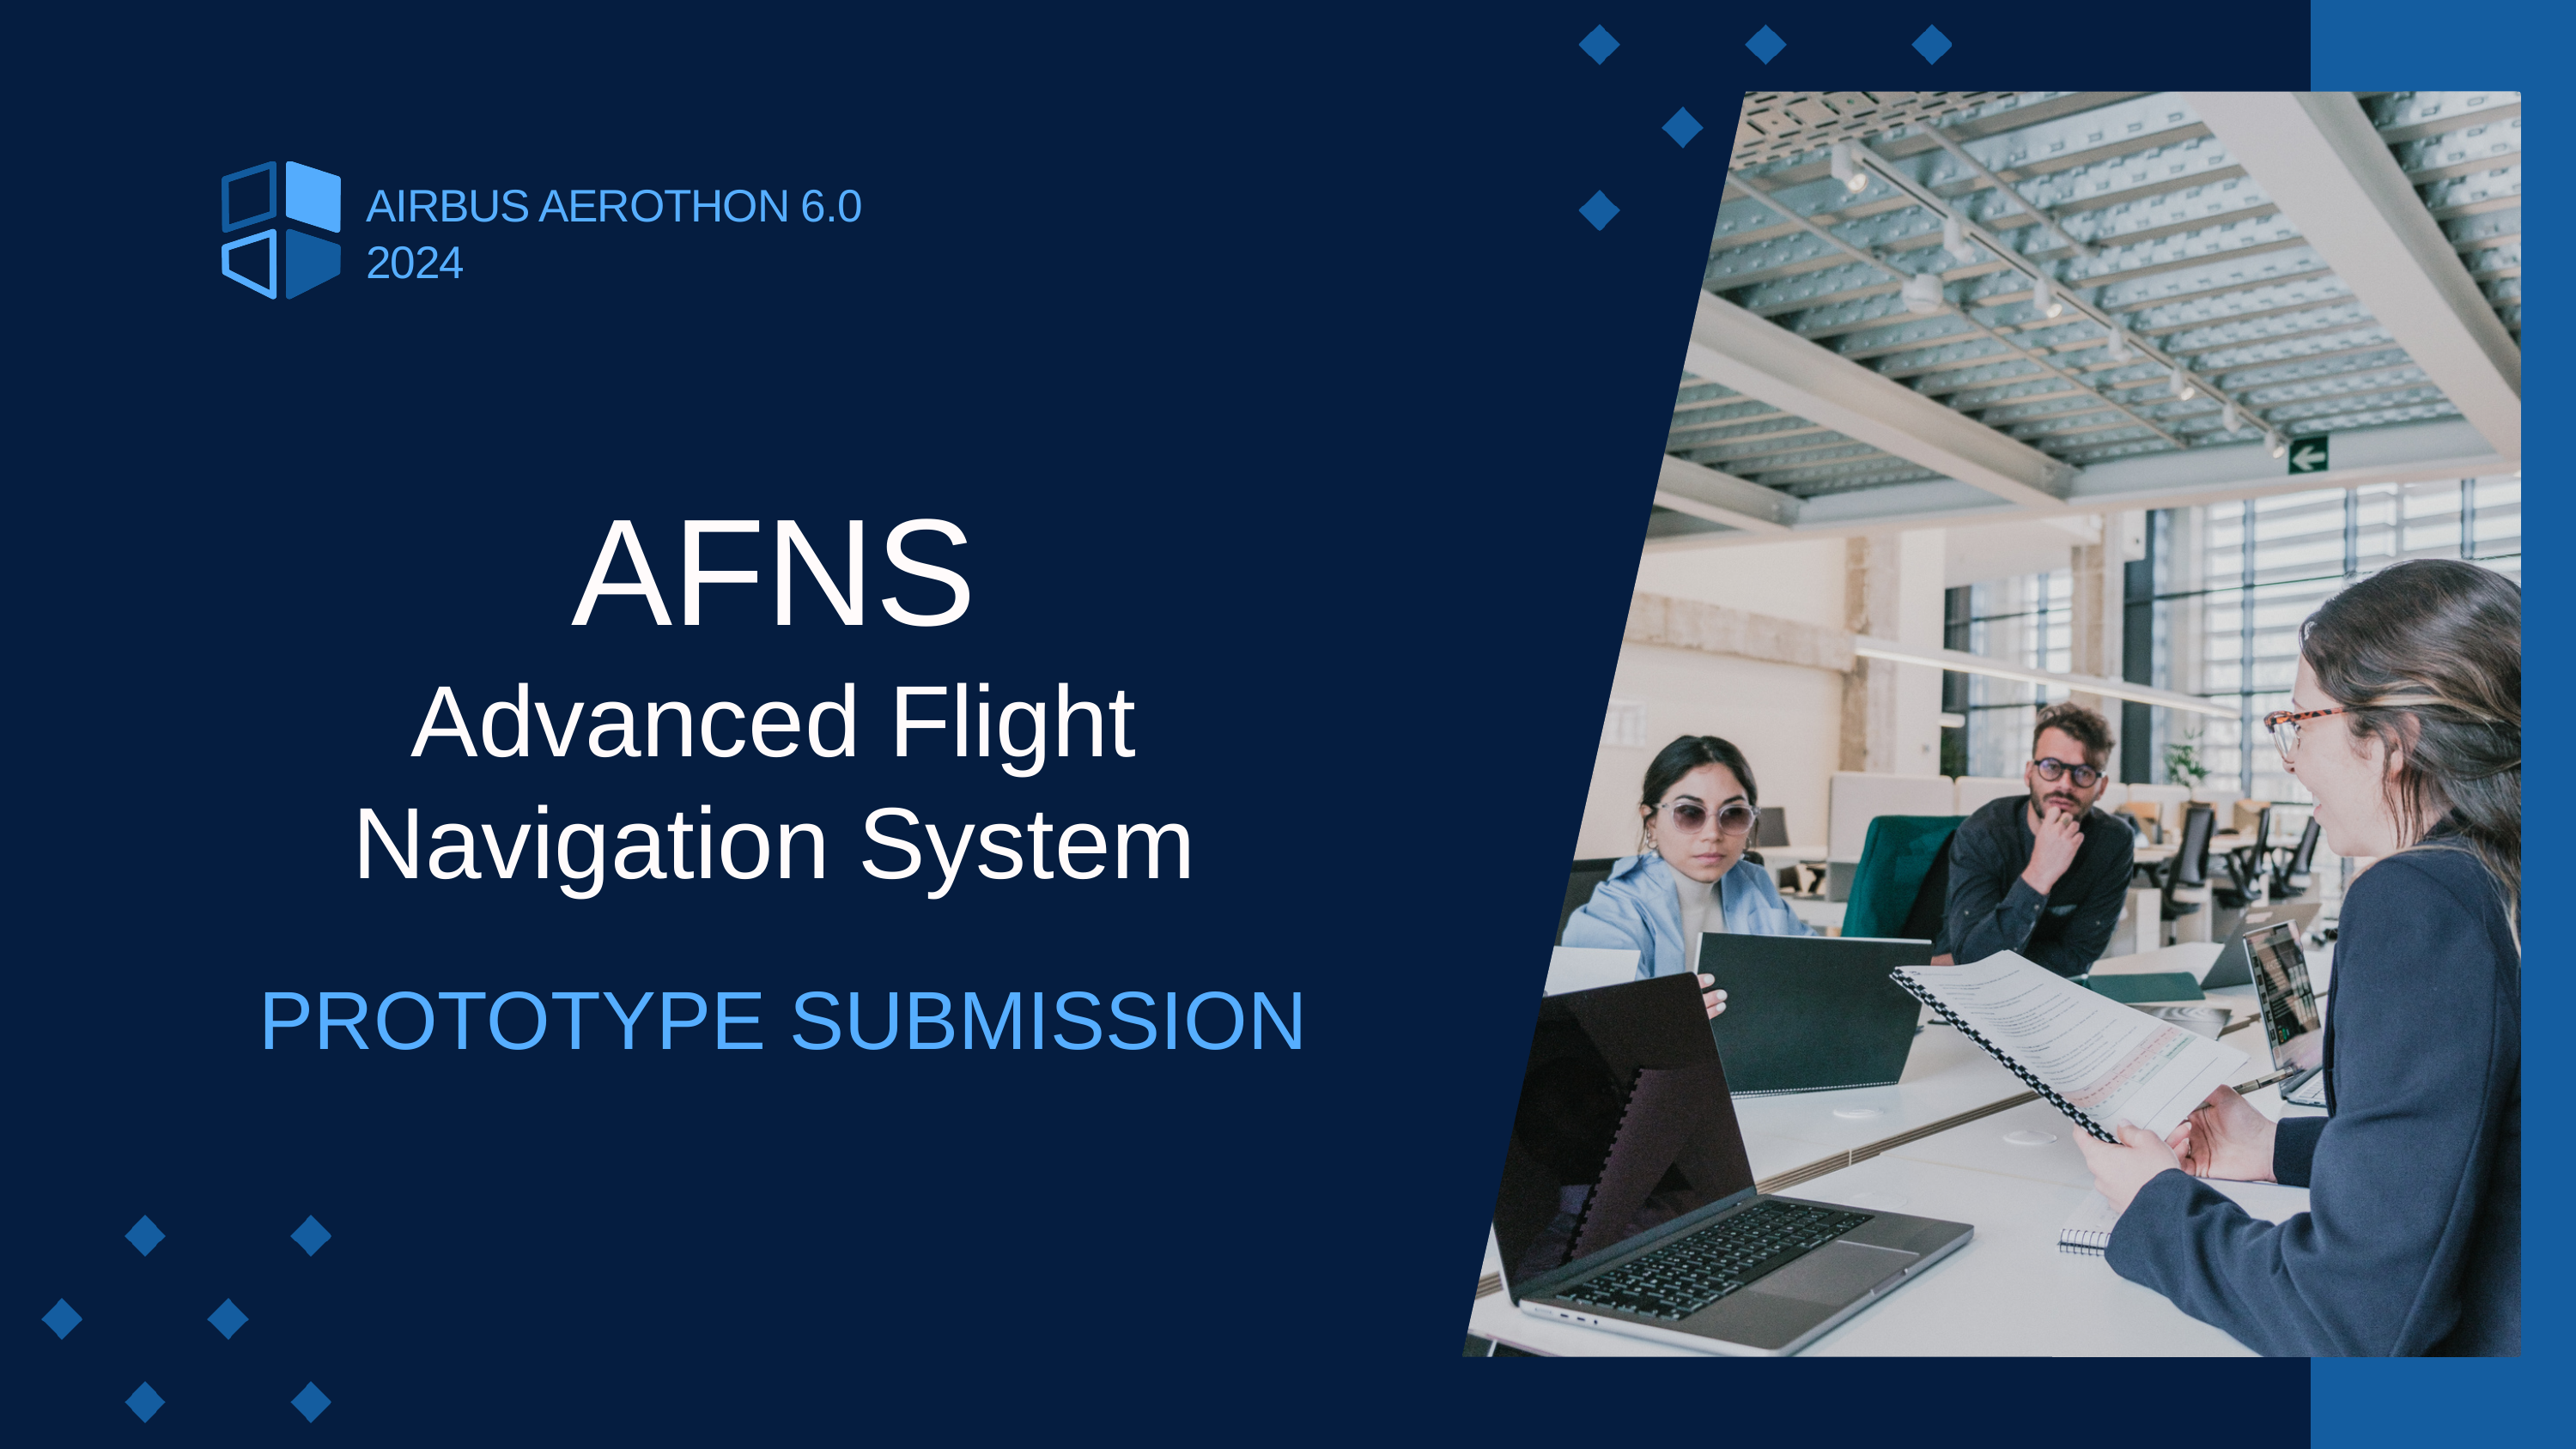

AIRBUS AEROTHON 6.0 2024
AFNS
Advanced Flight Navigation System

PROTOTYPE SUBMISSION